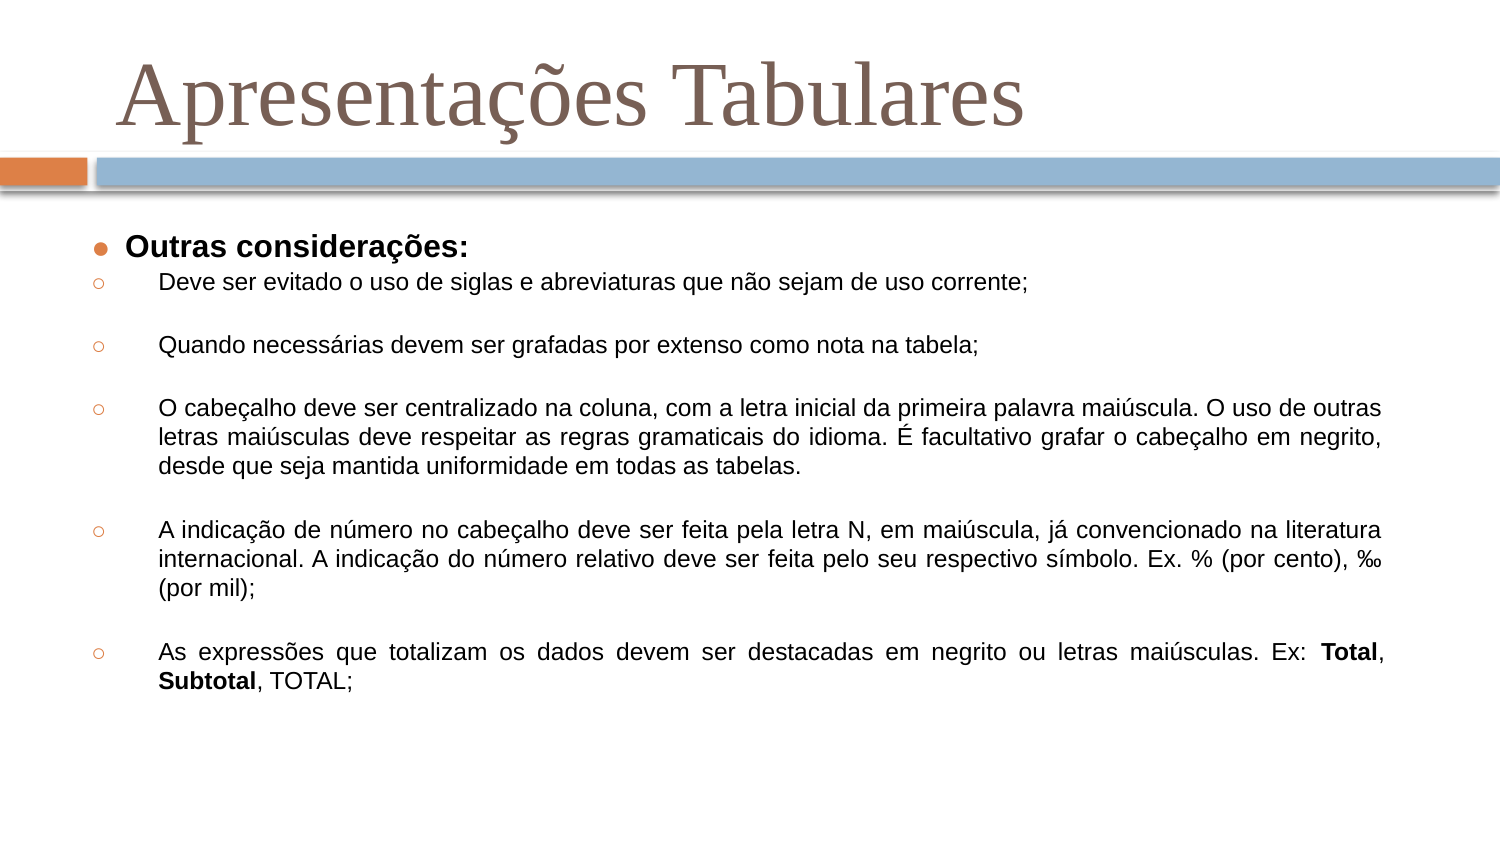

Apresentações Tabulares
Outras considerações:
Deve ser evitado o uso de siglas e abreviaturas que não sejam de uso corrente;

Quando necessárias devem ser grafadas por extenso como nota na tabela;

O cabeçalho deve ser centralizado na coluna, com a letra inicial da primeira palavra maiúscula. O uso de outras letras maiúsculas deve respeitar as regras gramaticais do idioma. É facultativo grafar o cabeçalho em negrito, desde que seja mantida uniformidade em todas as tabelas.

A indicação de número no cabeçalho deve ser feita pela letra N, em maiúscula, já convencionado na literatura internacional. A indicação do número relativo deve ser feita pelo seu respectivo símbolo. Ex. % (por cento), ‰ (por mil);

As expressões que totalizam os dados devem ser destacadas em negrito ou letras maiúsculas. Ex: Total, Subtotal, TOTAL;